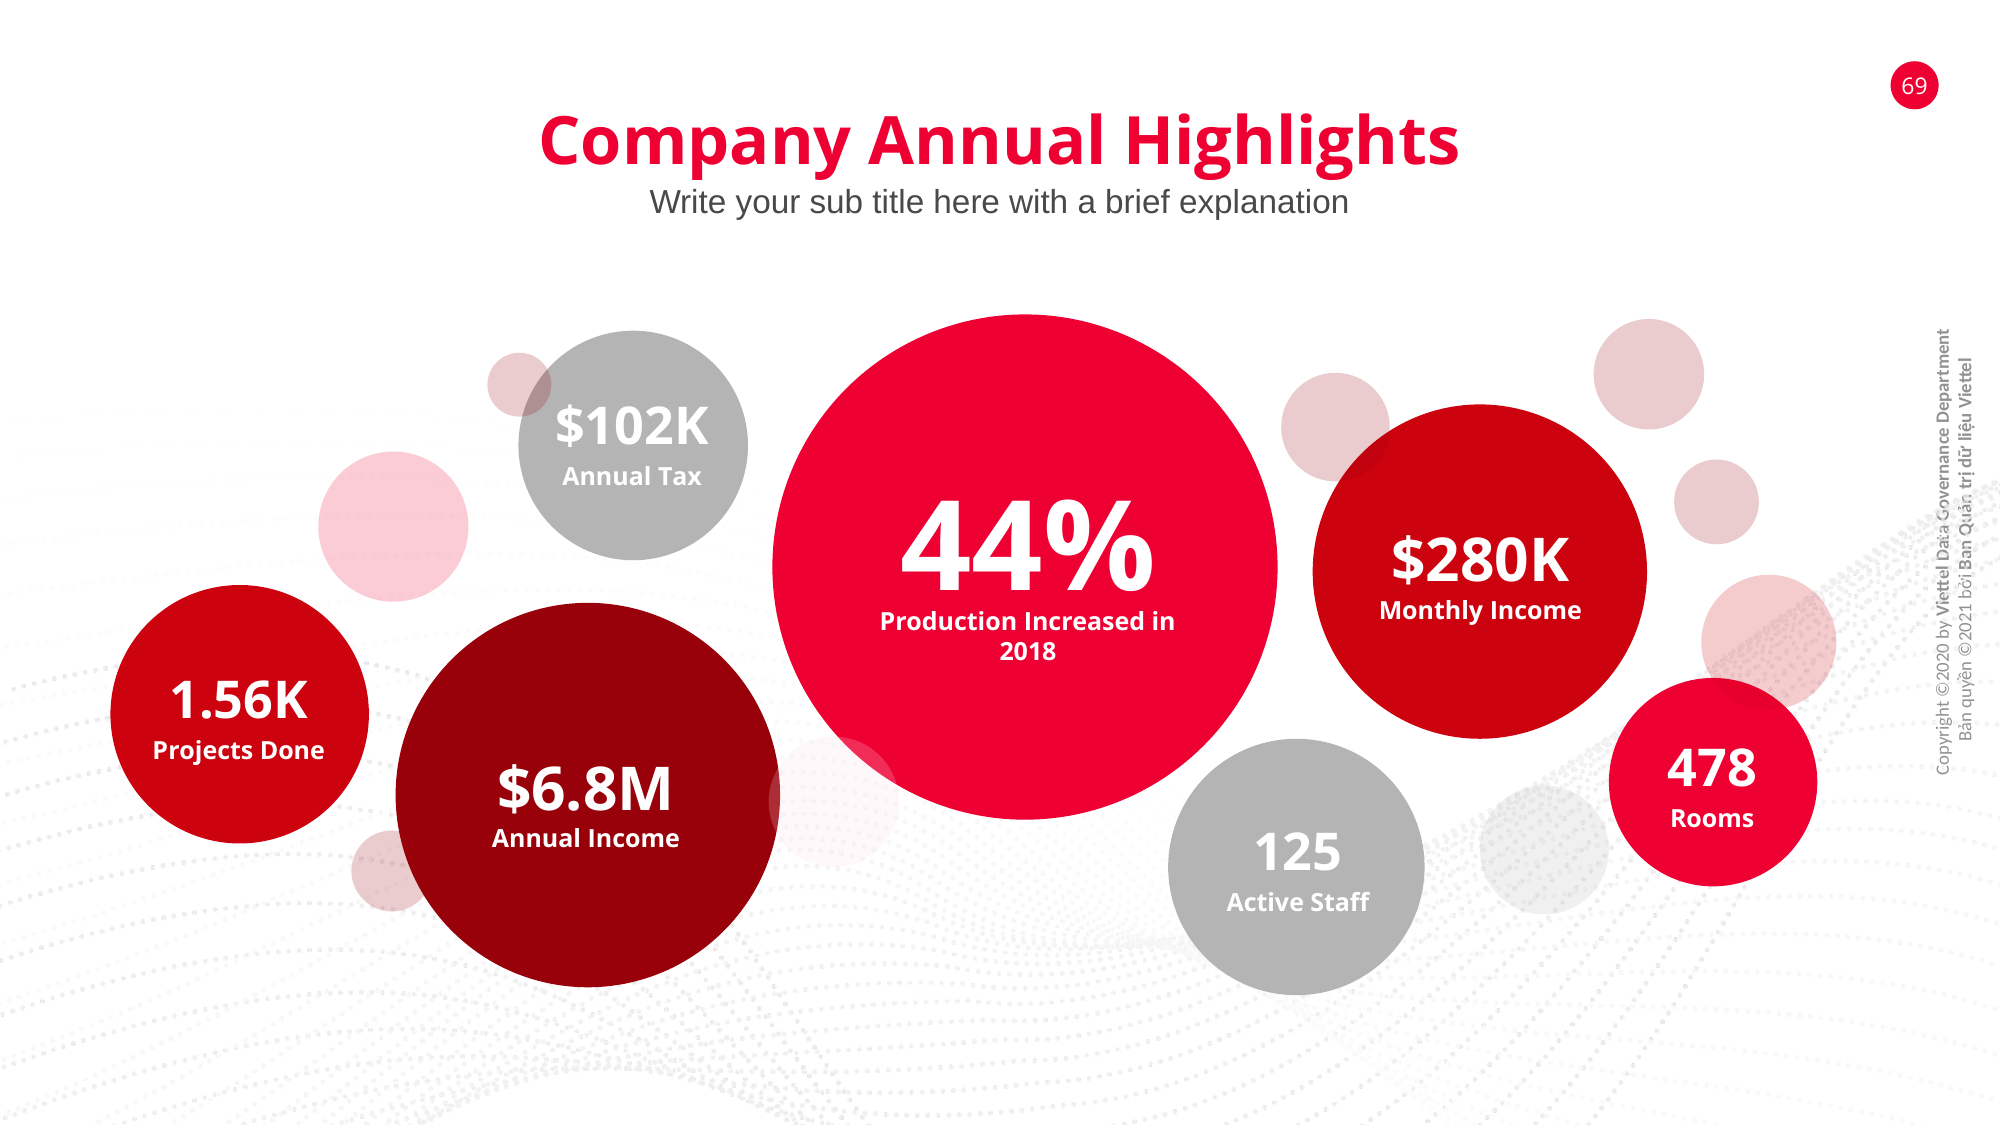

Company Annual Highlights
Write your sub title here with a brief explanation

$102K

Annual Tax
44%
$280K

Monthly Income

Production Increased in 2018
1.56K

478
Projects Done

$6.8M

Rooms
125
Annual Income

Active Staff